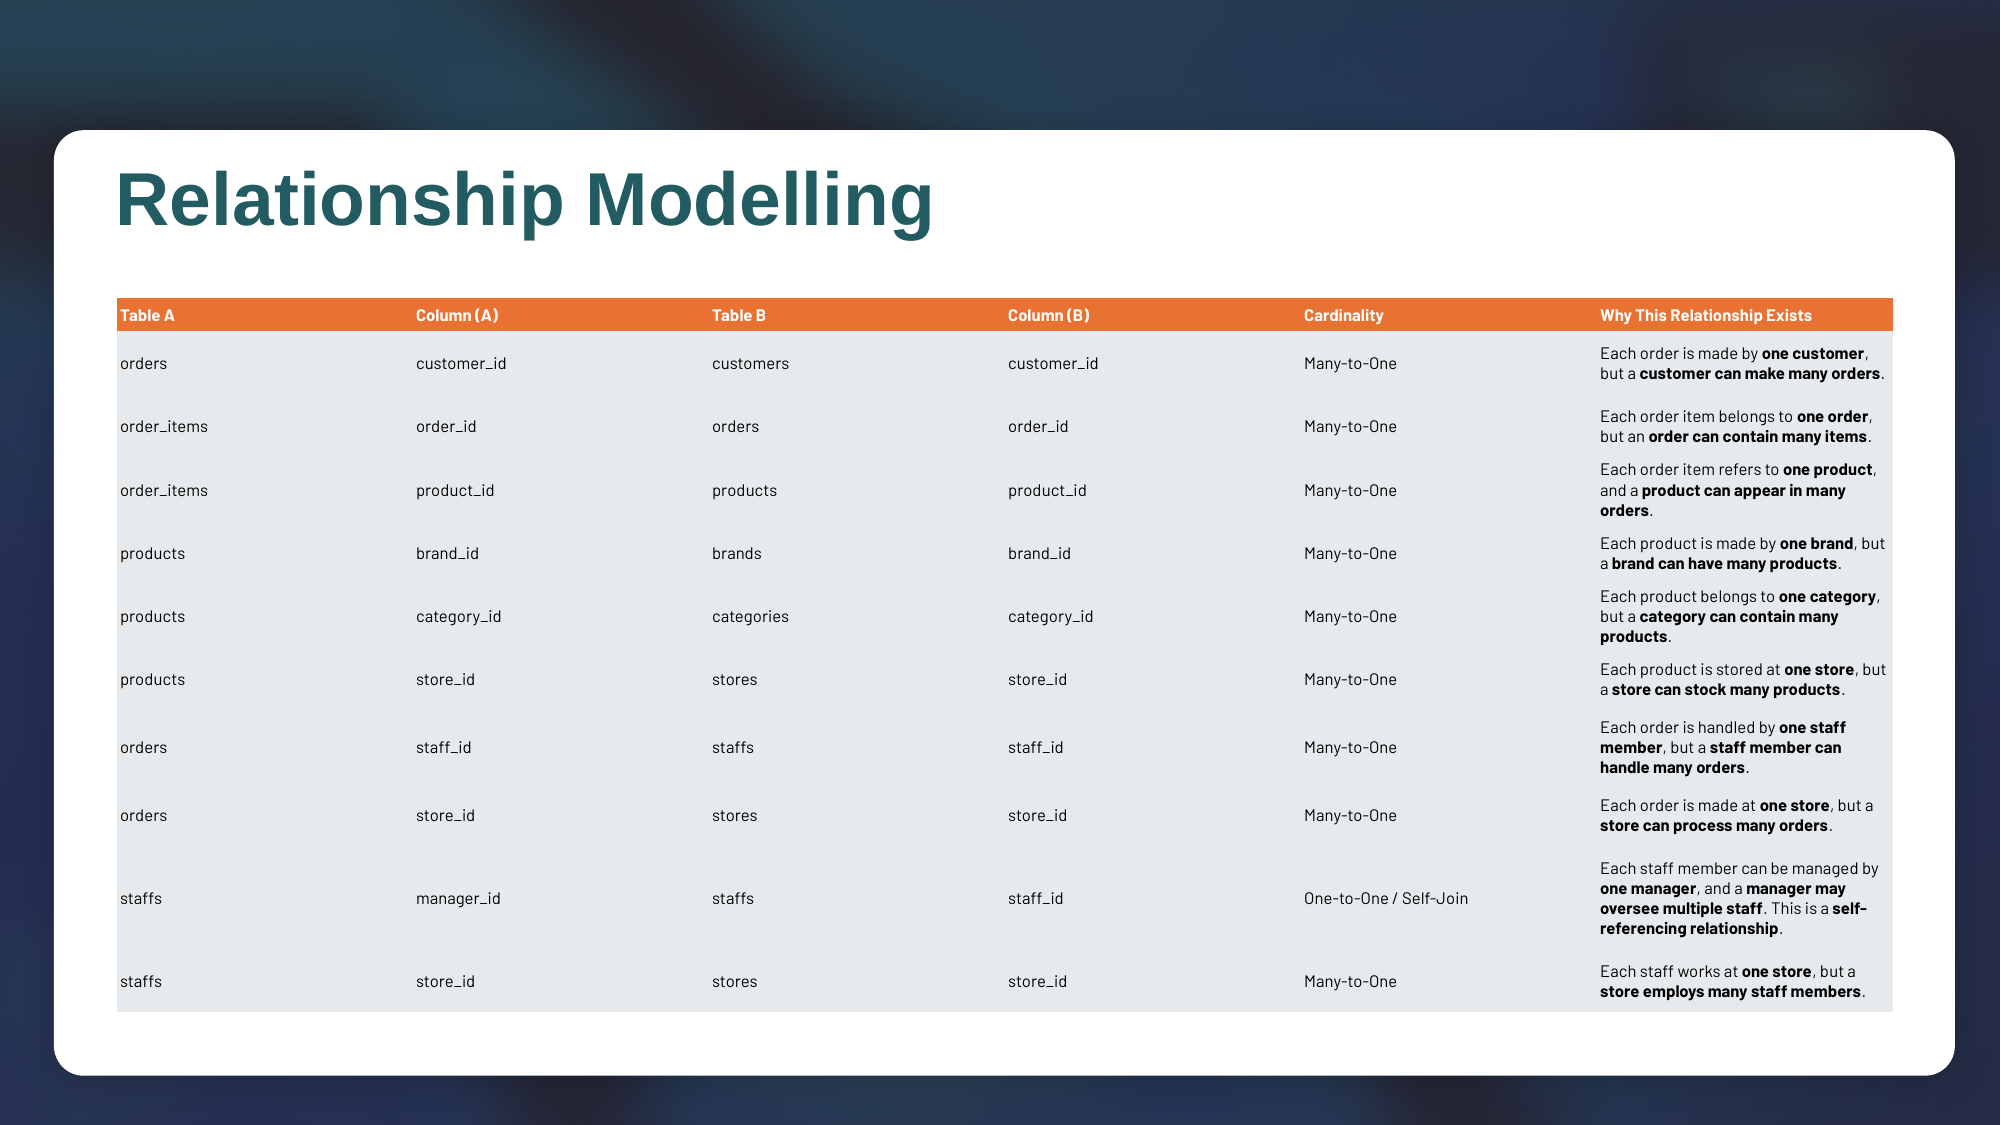

Relationship Modelling
| Table A | Column (A) | Table B | Column (B) | Cardinality | Why This Relationship Exists |
| --- | --- | --- | --- | --- | --- |
| orders | customer\_id | customers | customer\_id | Many-to-One | Each order is made by one customer, but a customer can make many orders. |
| order\_items | order\_id | orders | order\_id | Many-to-One | Each order item belongs to one order, but an order can contain many items. |
| order\_items | product\_id | products | product\_id | Many-to-One | Each order item refers to one product, and a product can appear in many orders. |
| products | brand\_id | brands | brand\_id | Many-to-One | Each product is made by one brand, but a brand can have many products. |
| products | category\_id | categories | category\_id | Many-to-One | Each product belongs to one category, but a category can contain many products. |
| products | store\_id | stores | store\_id | Many-to-One | Each product is stored at one store, but a store can stock many products. |
| orders | staff\_id | staffs | staff\_id | Many-to-One | Each order is handled by one staff member, but a staff member can handle many orders. |
| orders | store\_id | stores | store\_id | Many-to-One | Each order is made at one store, but a store can process many orders. |
| staffs | manager\_id | staffs | staff\_id | One-to-One / Self-Join | Each staff member can be managed by one manager, and a manager may oversee multiple staff. This is a self-referencing relationship. |
| staffs | store\_id | stores | store\_id | Many-to-One | Each staff works at one store, but a store employs many staff members. |